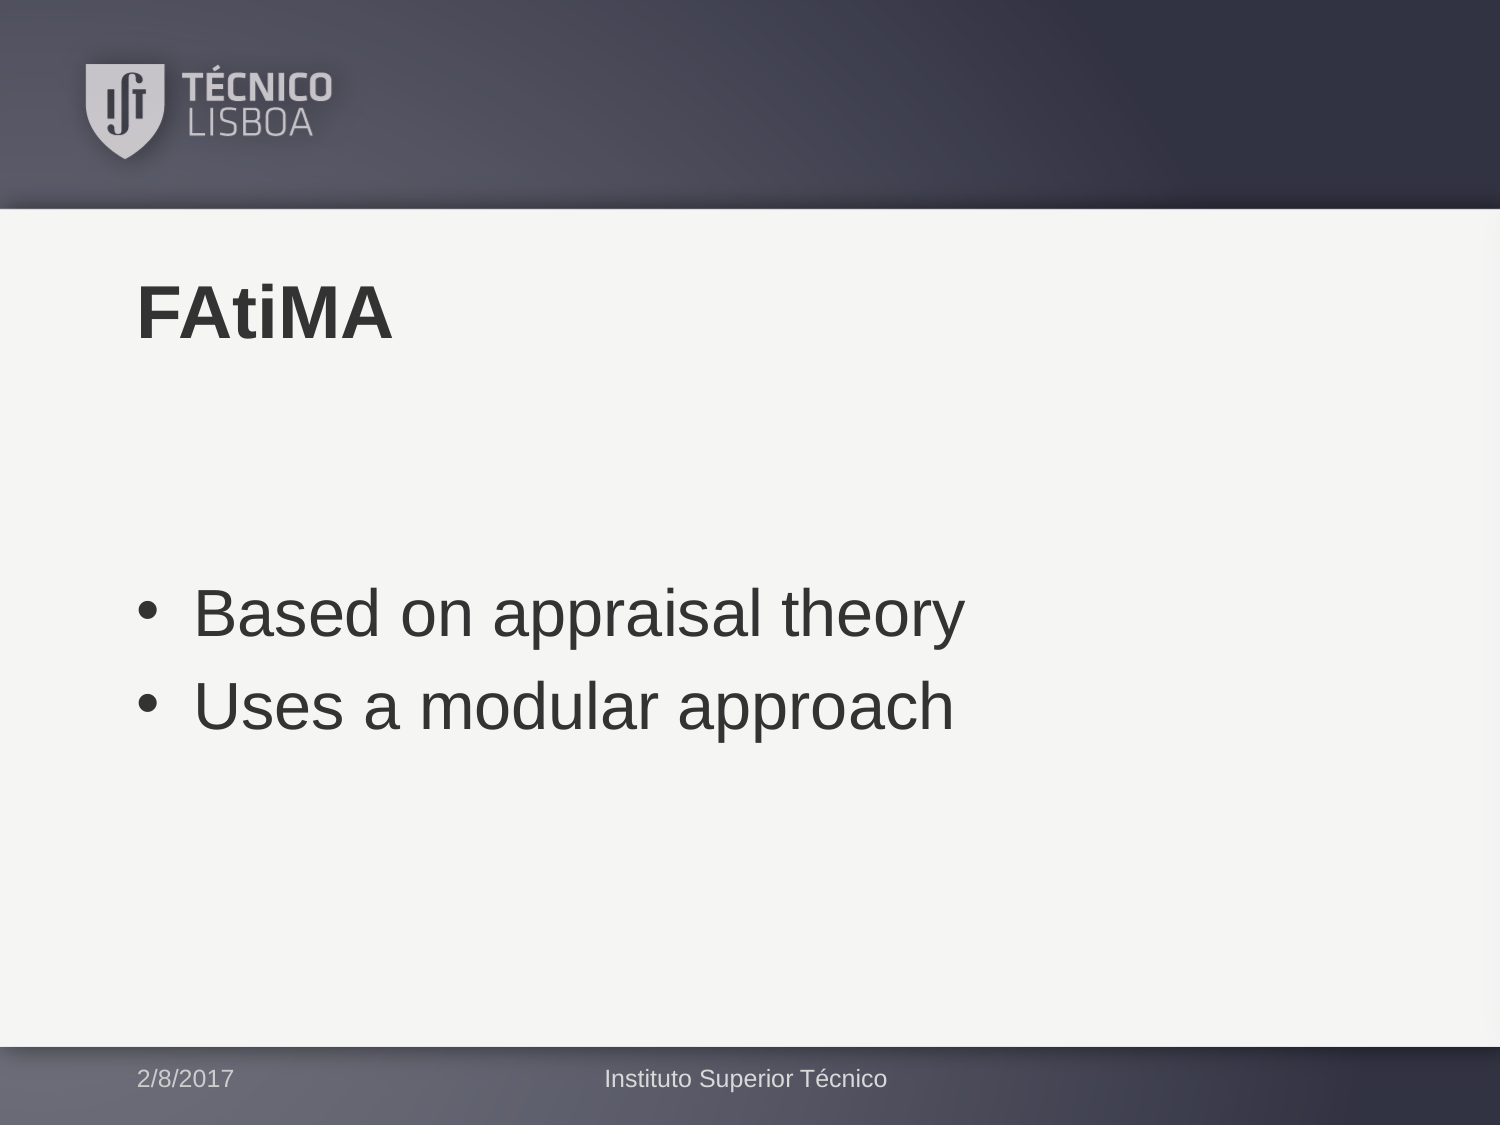

# FAtiMA
Based on appraisal theory
Uses a modular approach

2/8/2017
Instituto Superior Técnico